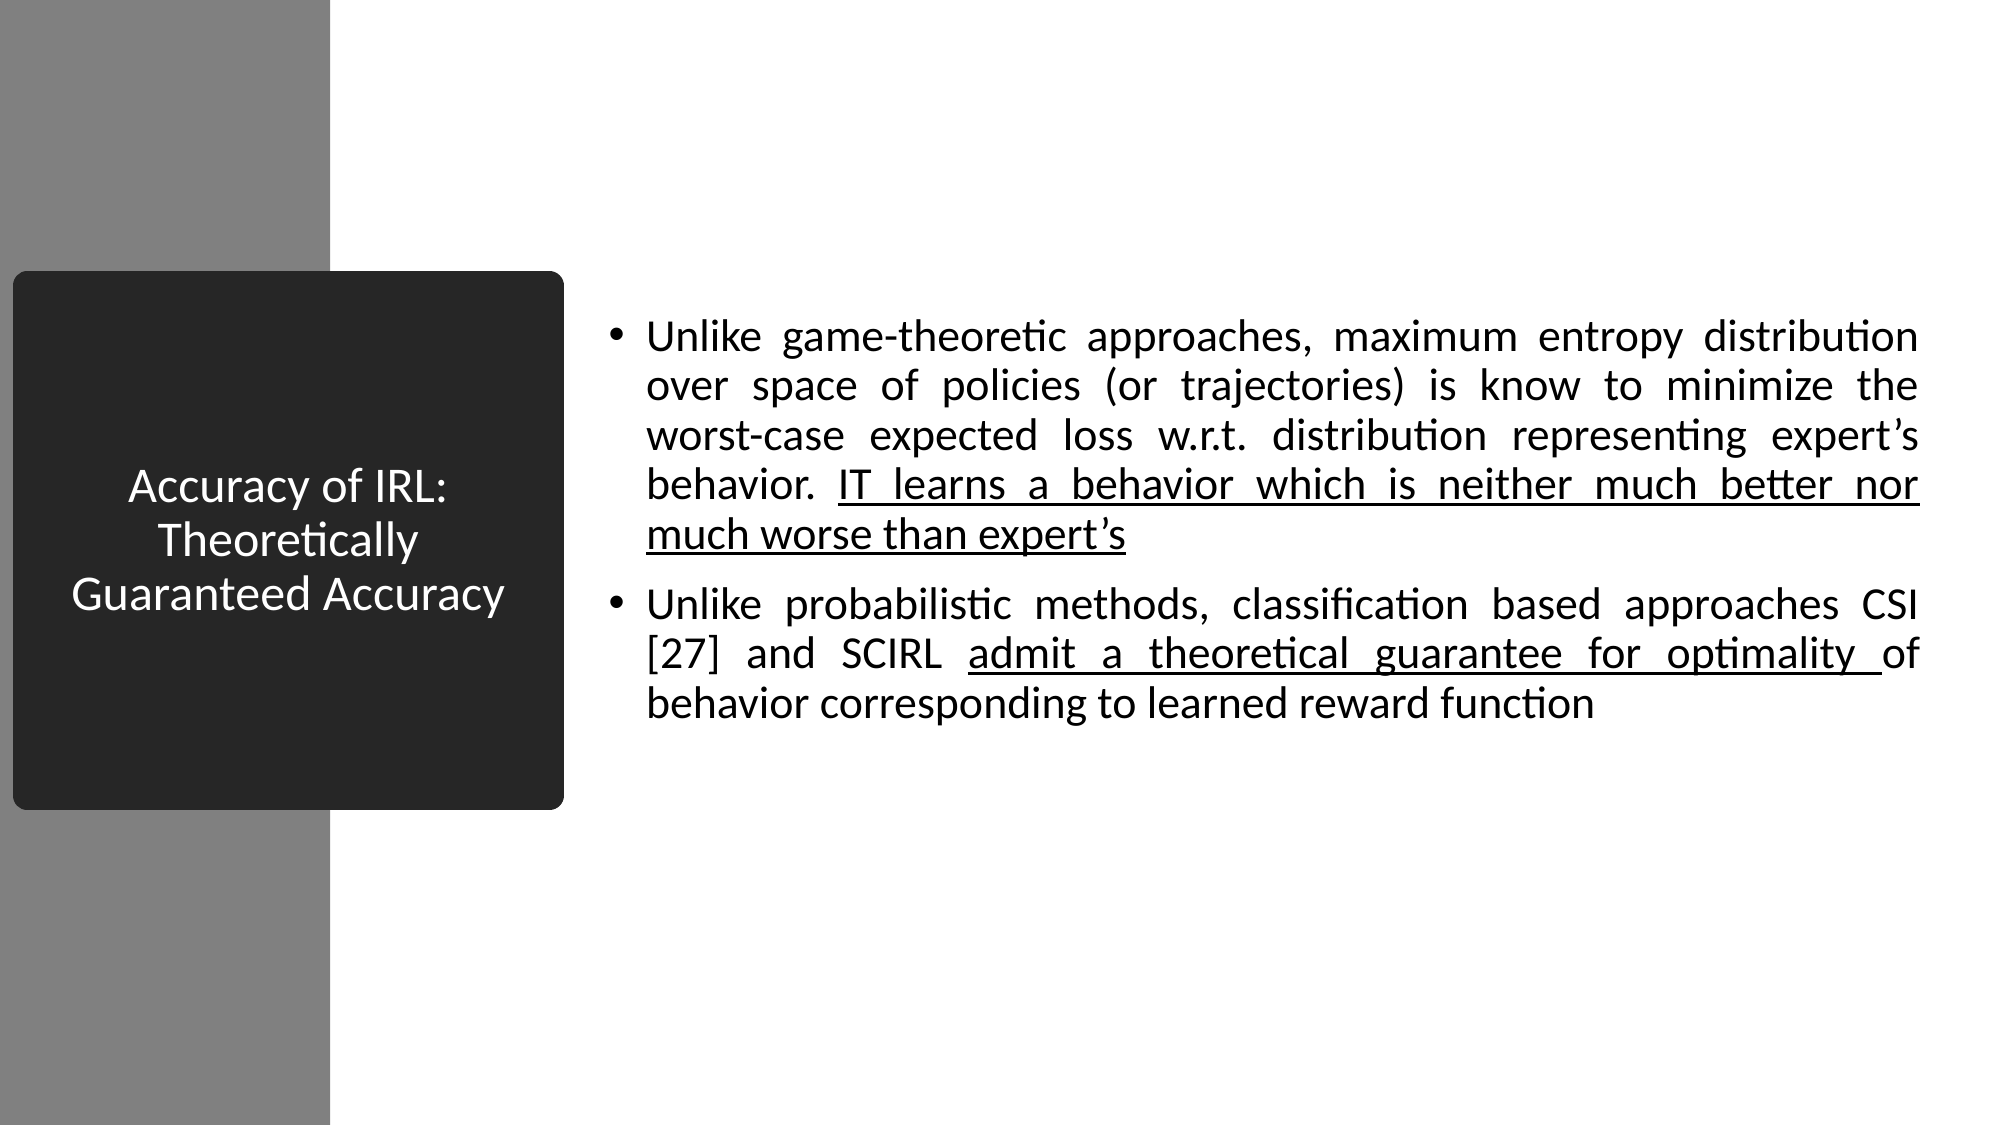

Unlike game-theoretic approaches, maximum entropy distribution over space of policies (or trajectories) is know to minimize the worst-case expected loss w.r.t. distribution representing expert’s behavior. IT learns a behavior which is neither much better nor much worse than expert’s
Unlike probabilistic methods, classification based approaches CSI [27] and SCIRL admit a theoretical guarantee for optimality of behavior corresponding to learned reward function
# Accuracy of IRL: Theoretically Guaranteed Accuracy